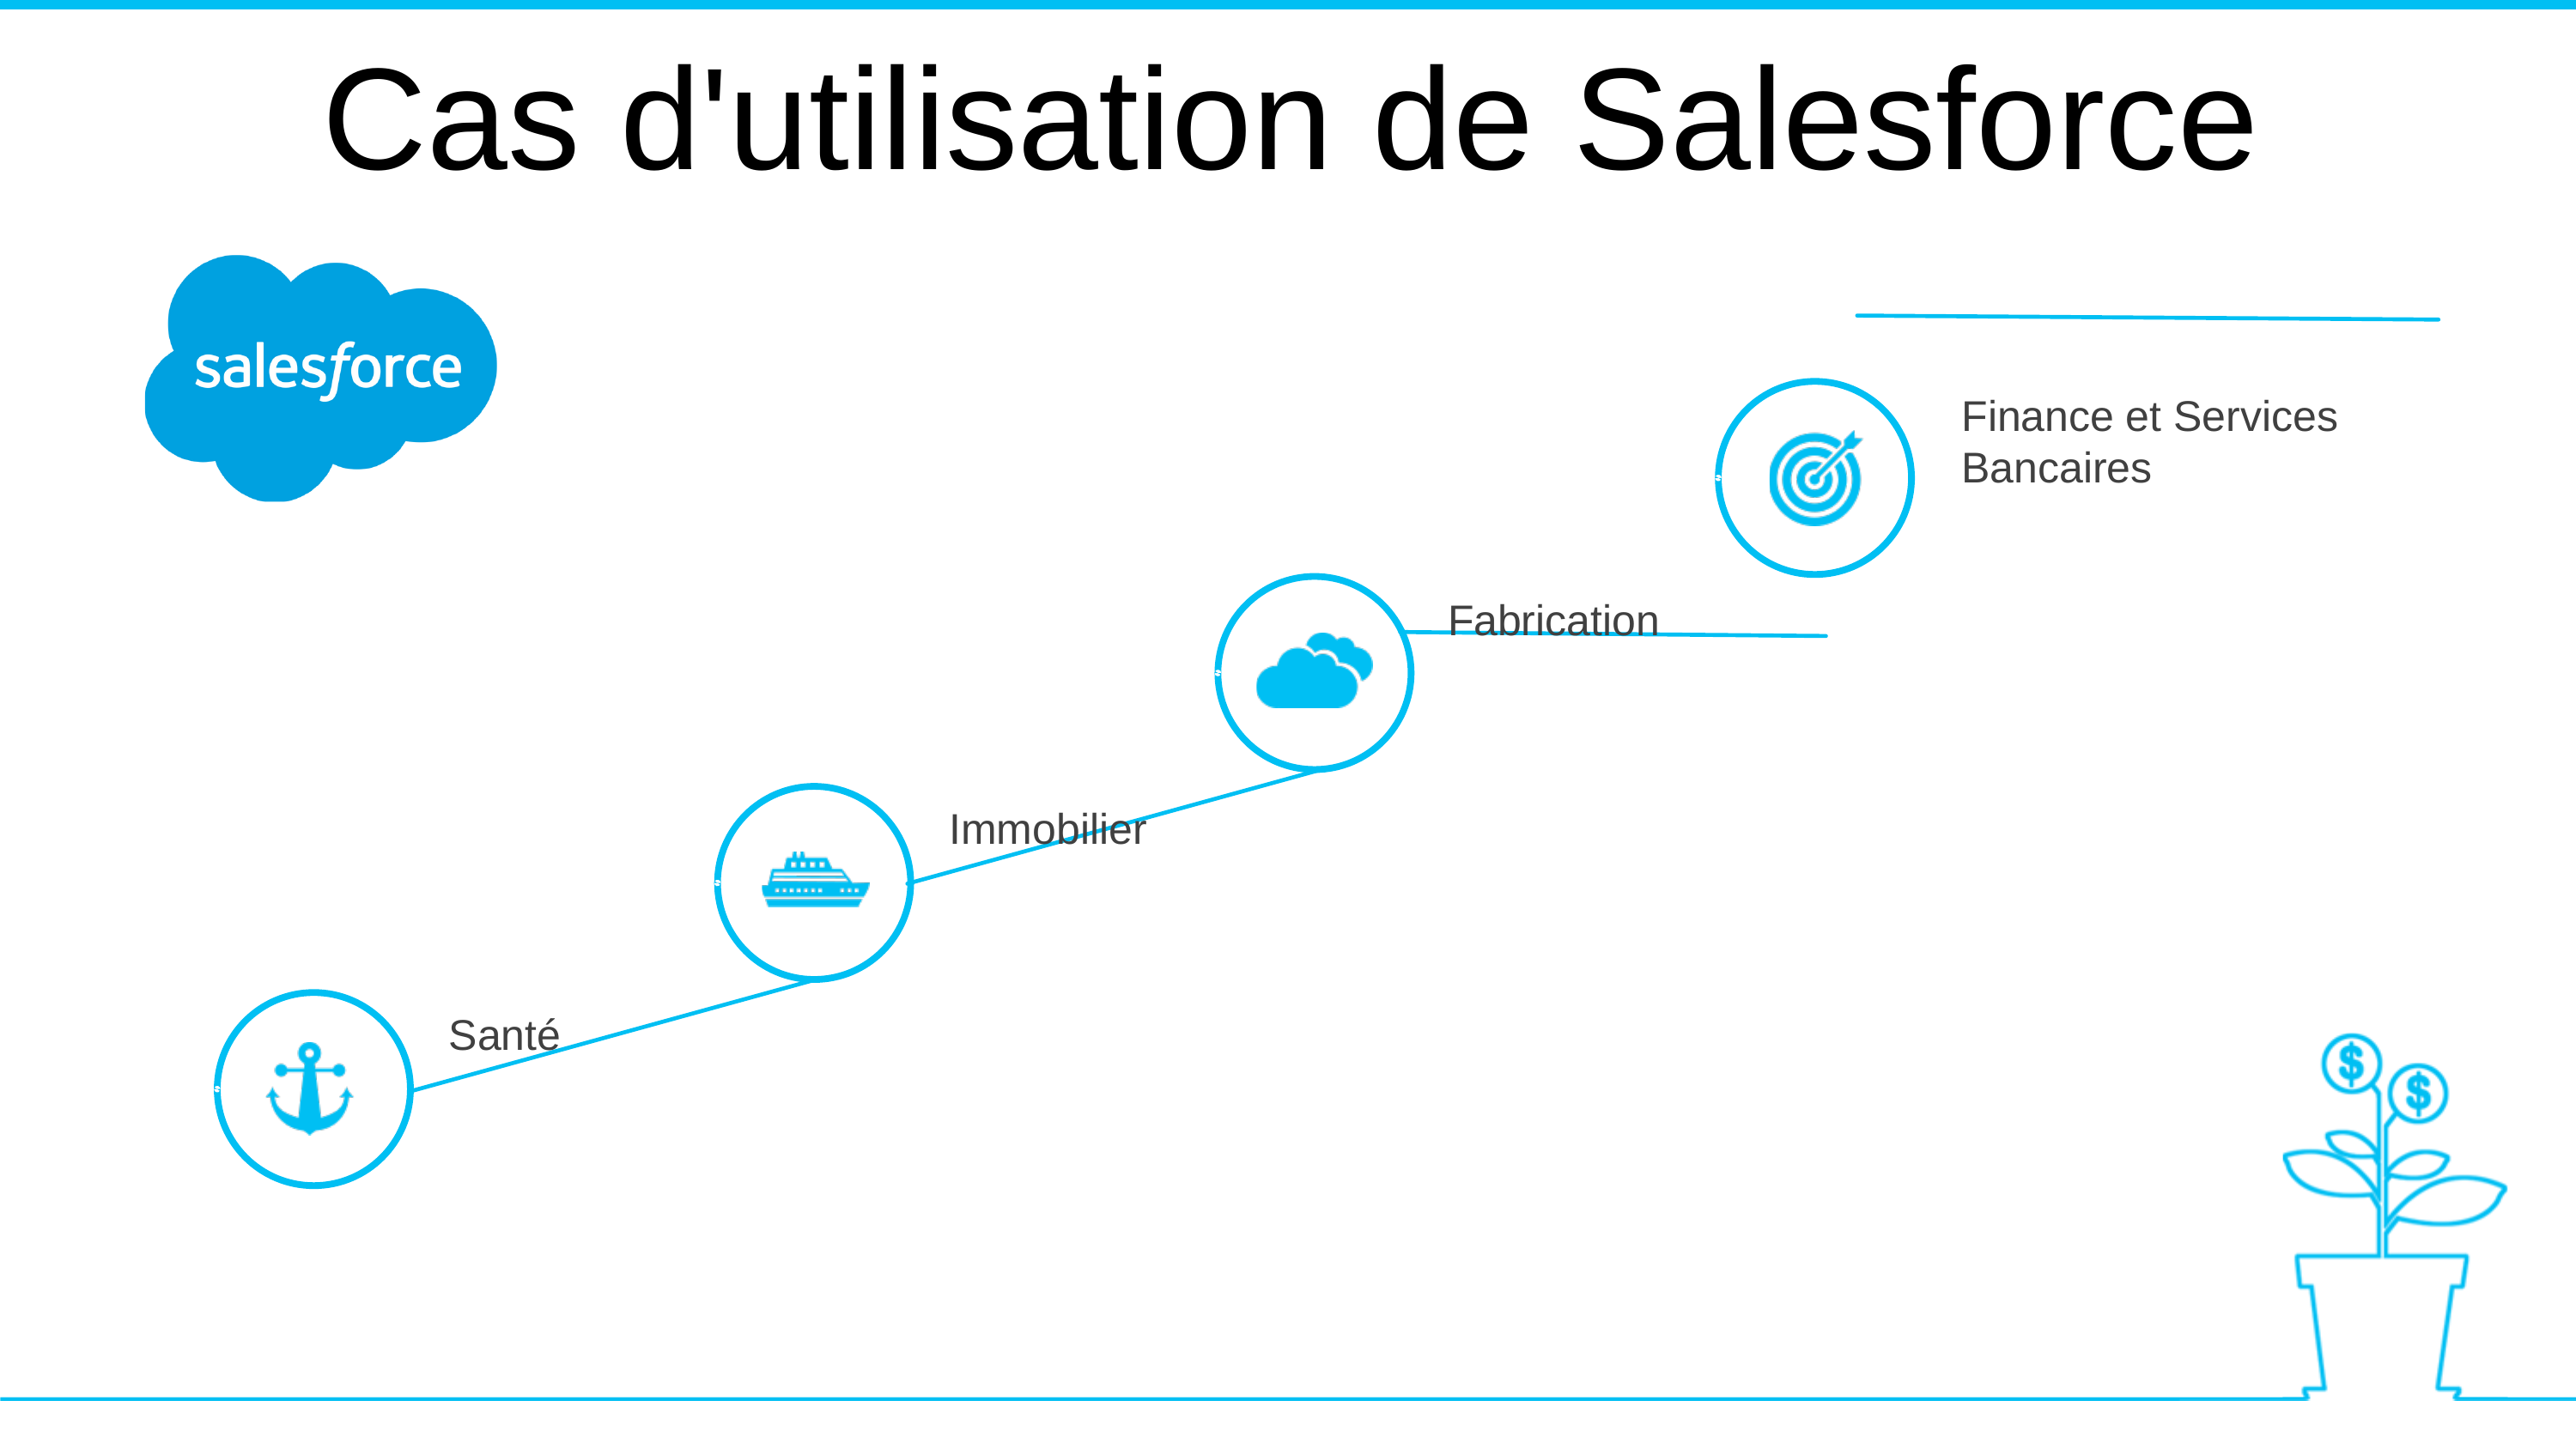

Cas d'utilisation de Salesforce

Finance et Services Bancaires

Fabrication

Immobilier

Santé